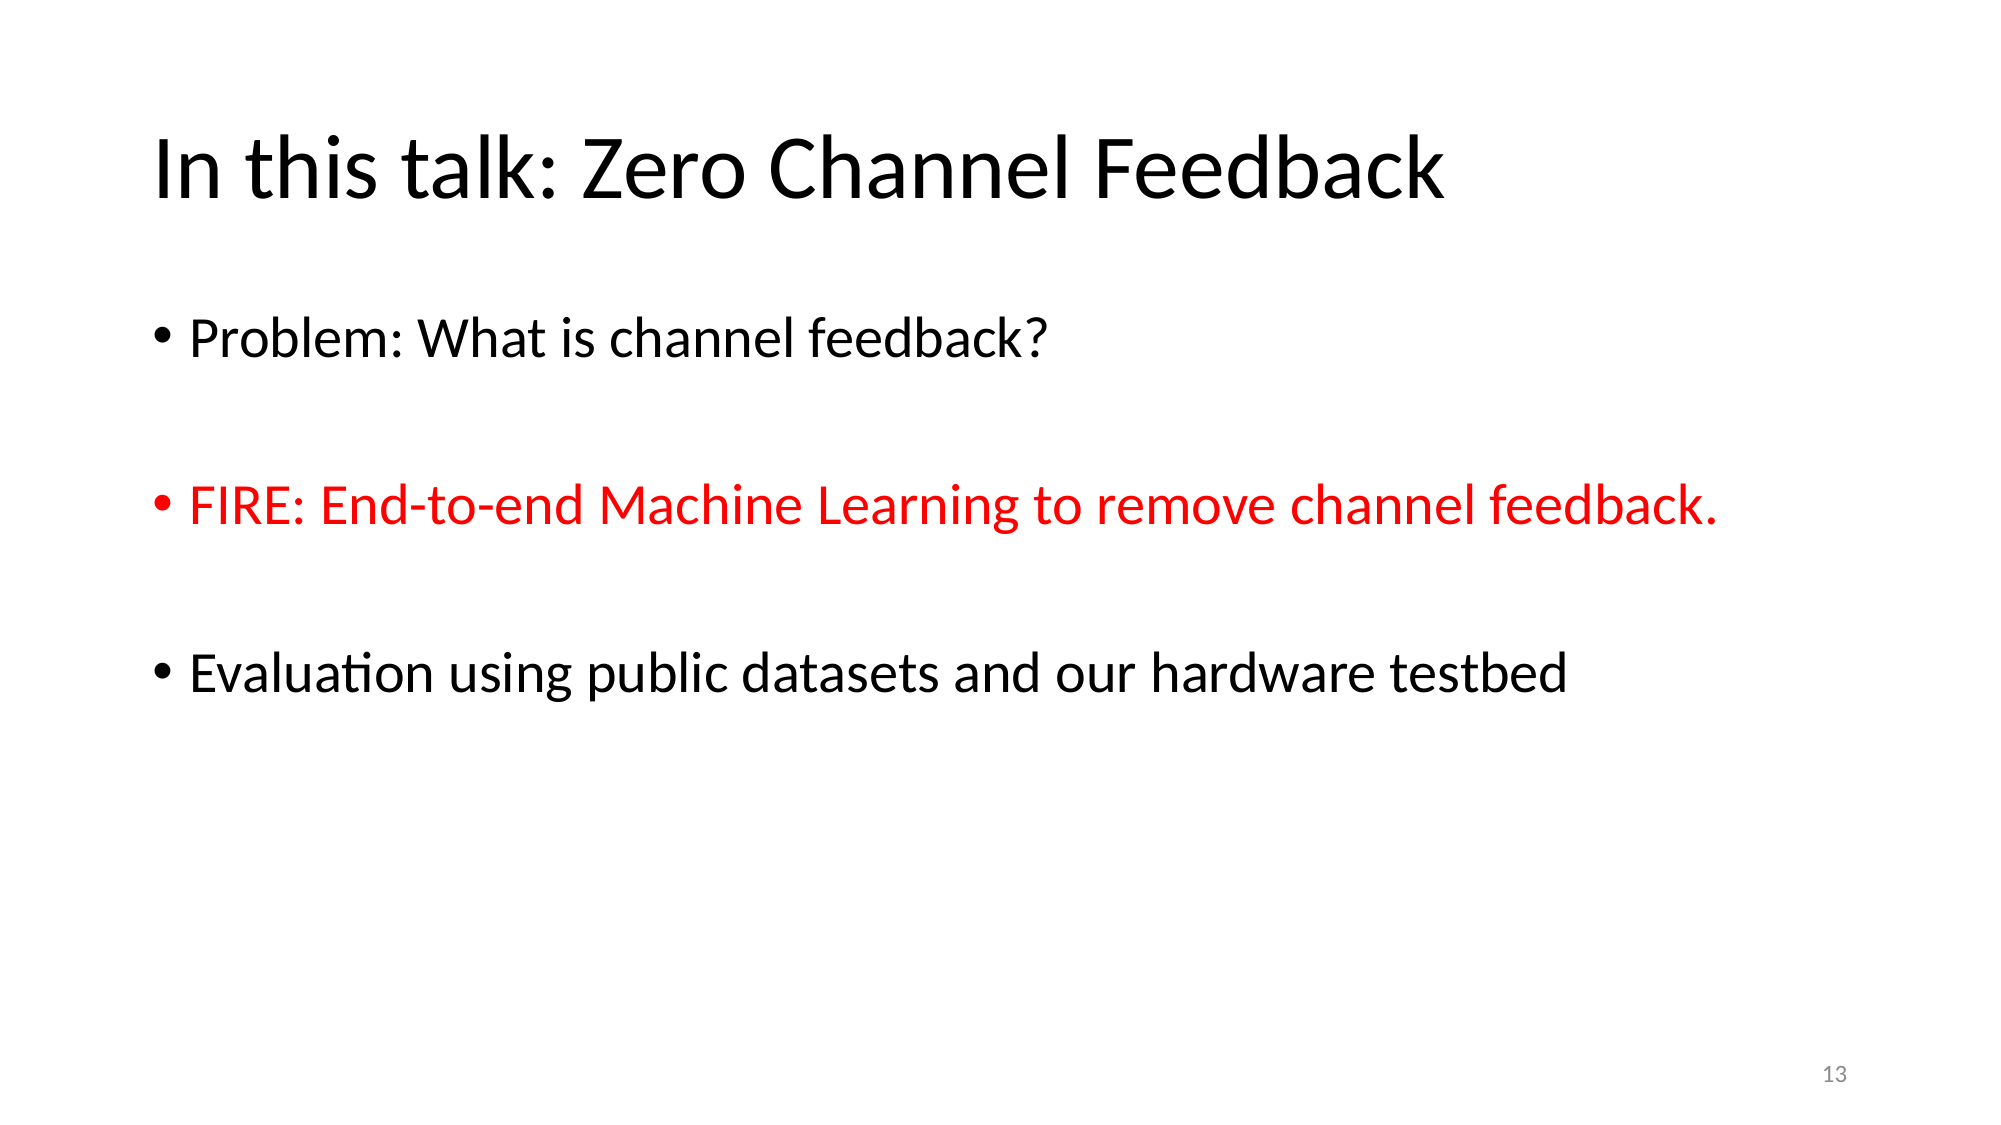

# In this talk: Zero Channel Feedback
Problem: What is channel feedback?

FIRE: End-to-end Machine Learning to remove channel feedback.

Evaluation using public datasets and our hardware testbed
13